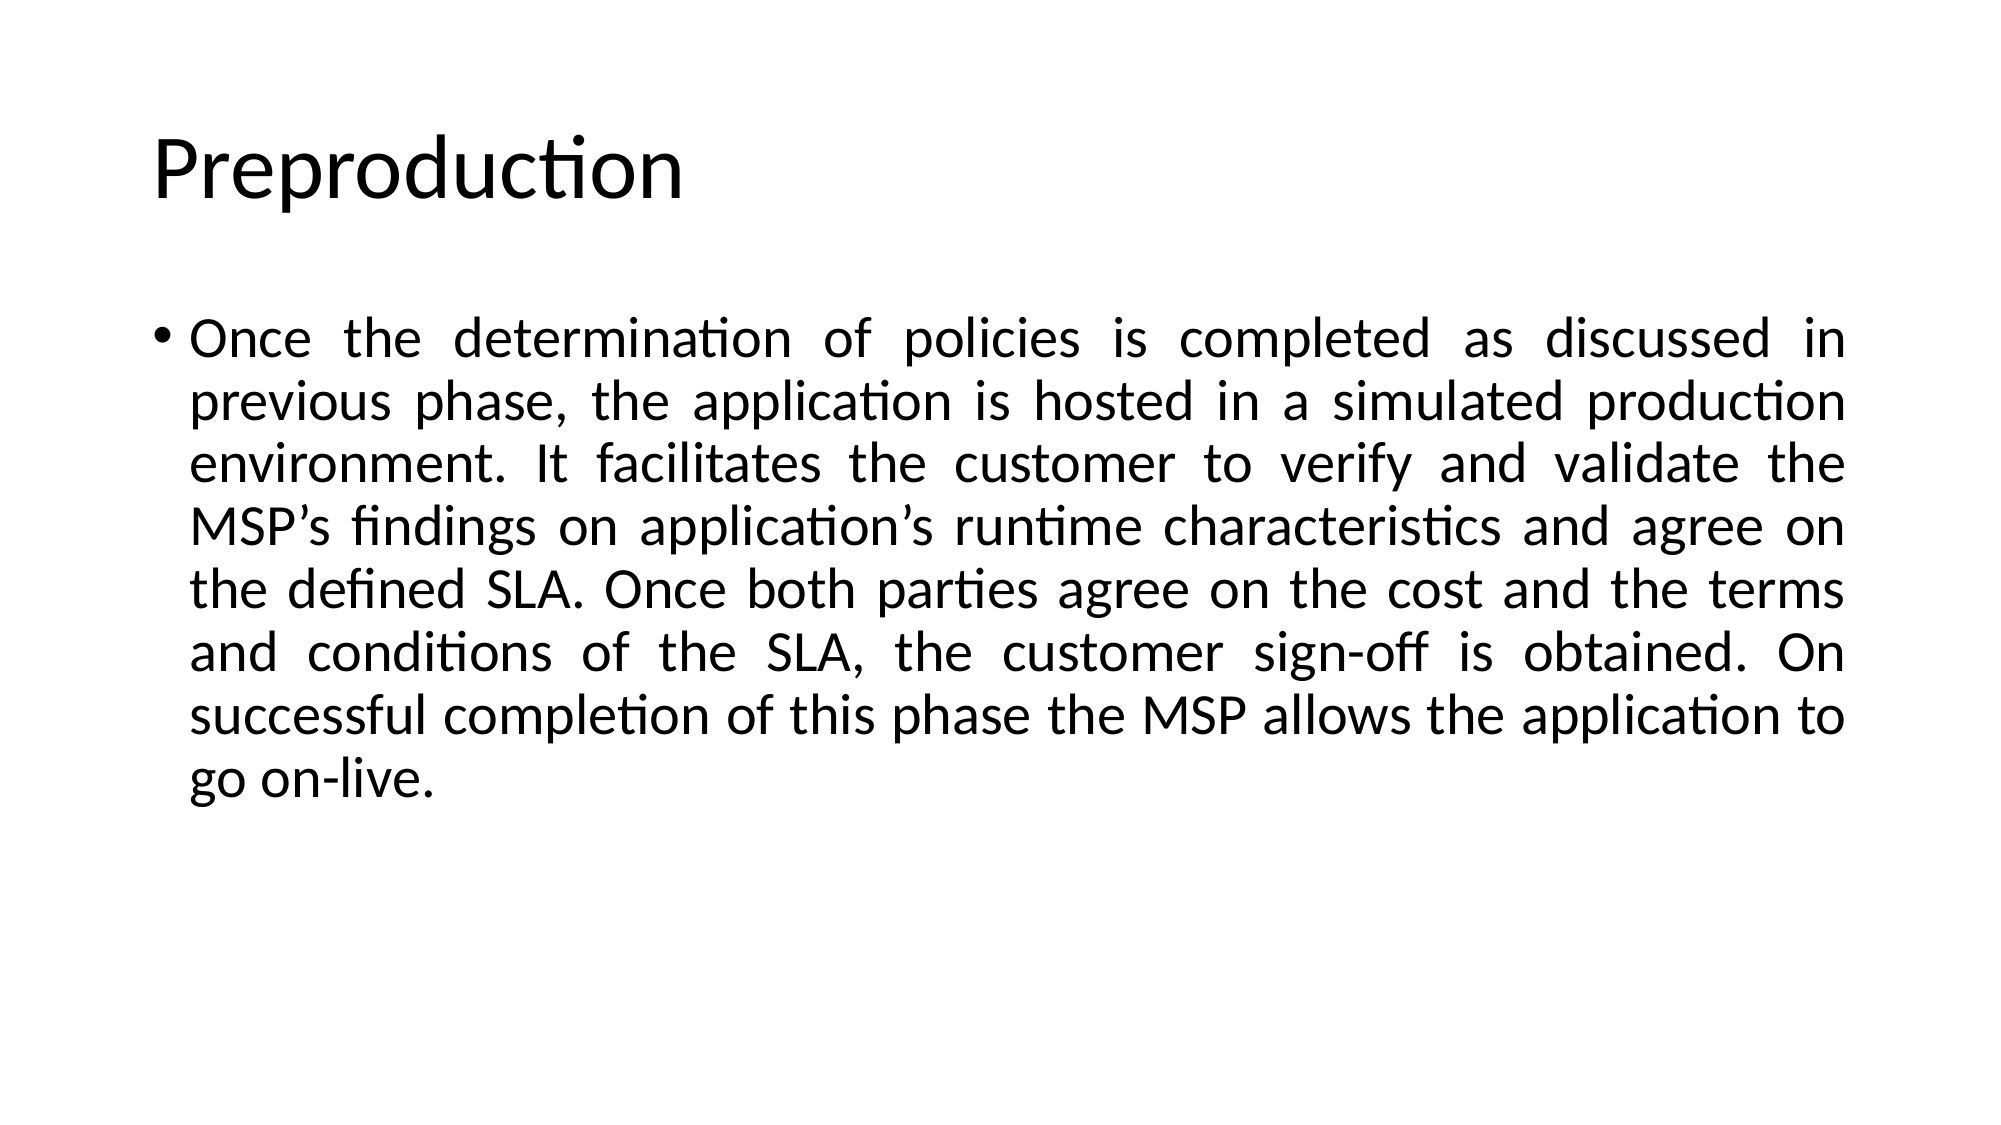

# Preproduction
Once the determination of policies is completed as discussed in previous phase, the application is hosted in a simulated production environment. It facilitates the customer to verify and validate the MSP’s findings on application’s runtime characteristics and agree on the defined SLA. Once both parties agree on the cost and the terms and conditions of the SLA, the customer sign-off is obtained. On successful completion of this phase the MSP allows the application to go on-live.